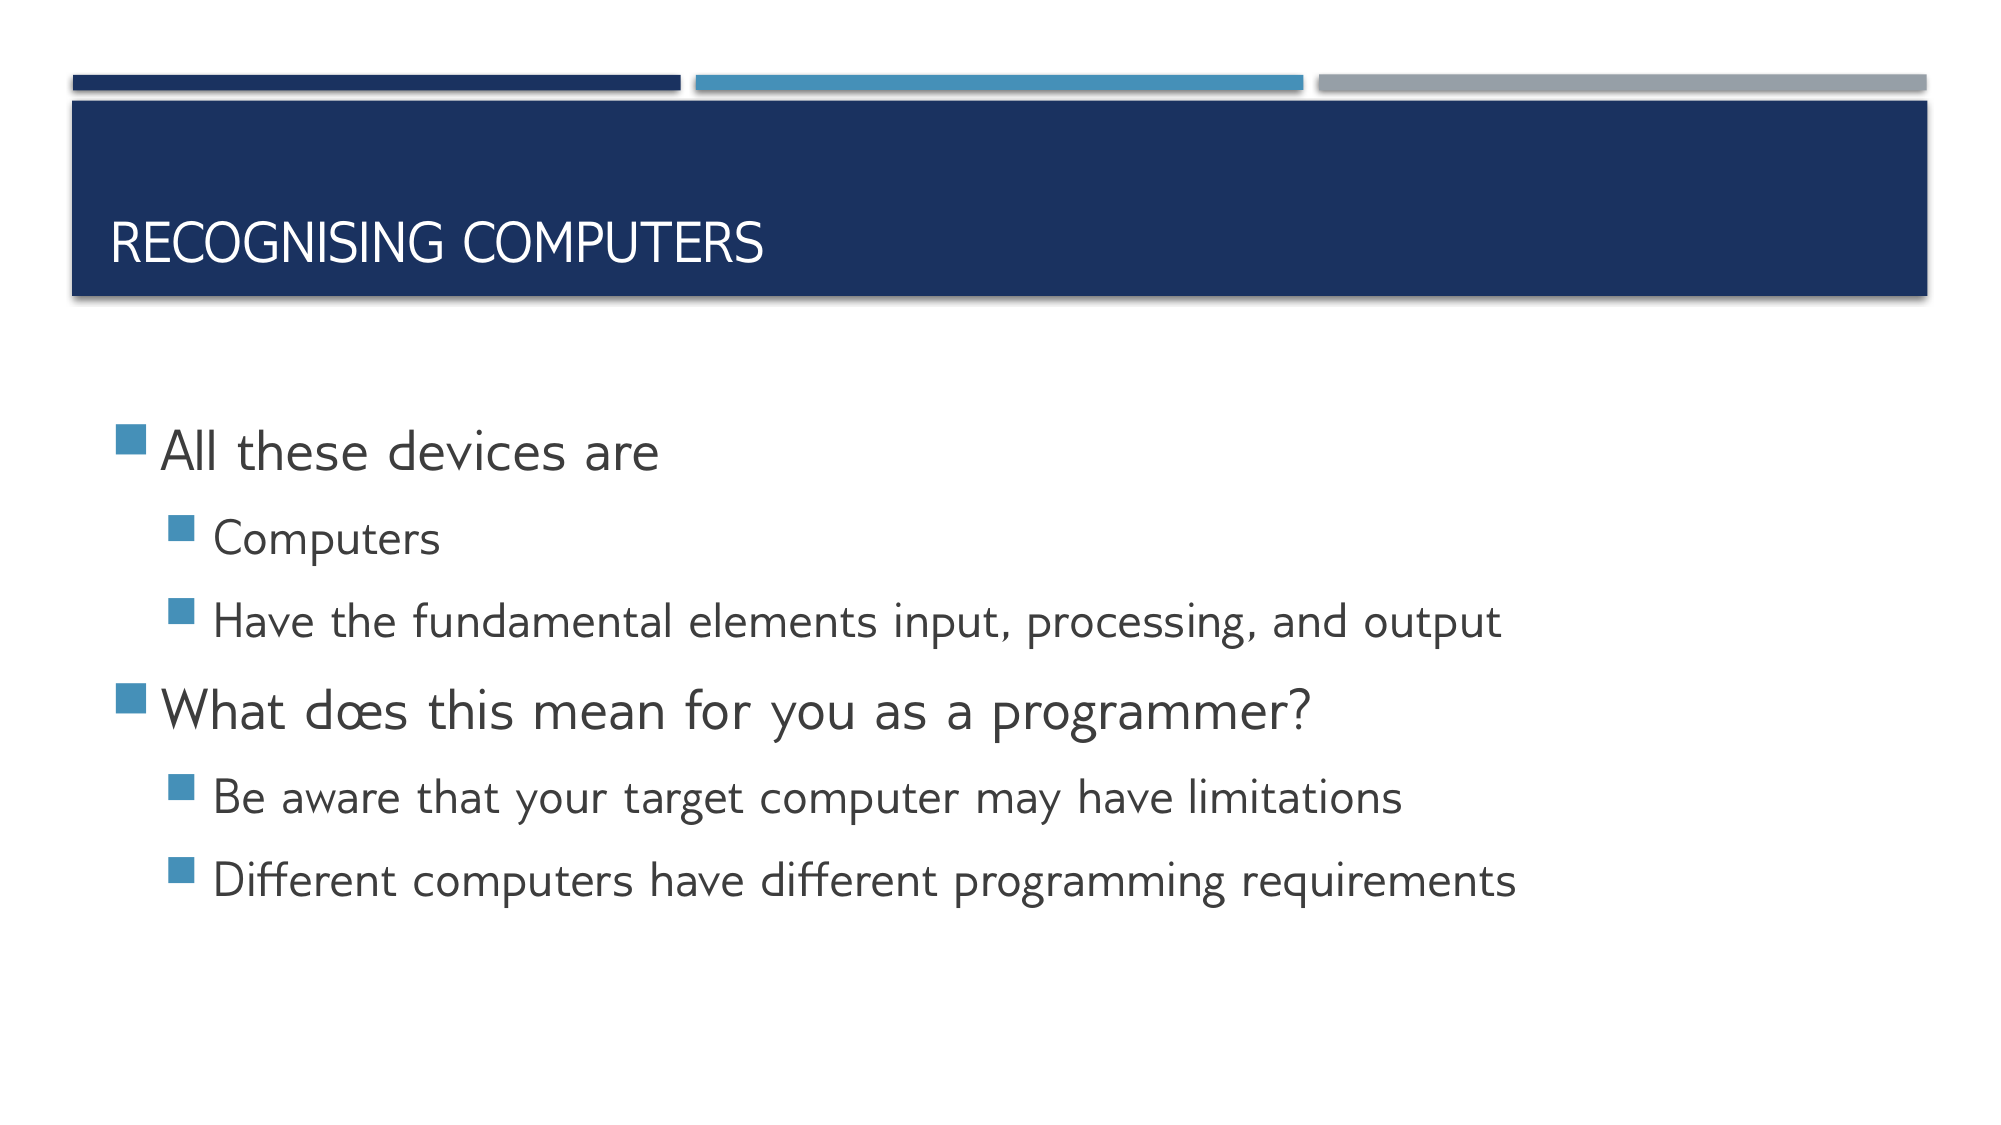

# RECOGNISING Computers
All these devices are
Computers
Have the fundamental elements input, processing, and output
What does this mean for you as a programmer?
Be aware that your target computer may have limitations
Different computers have different programming requirements